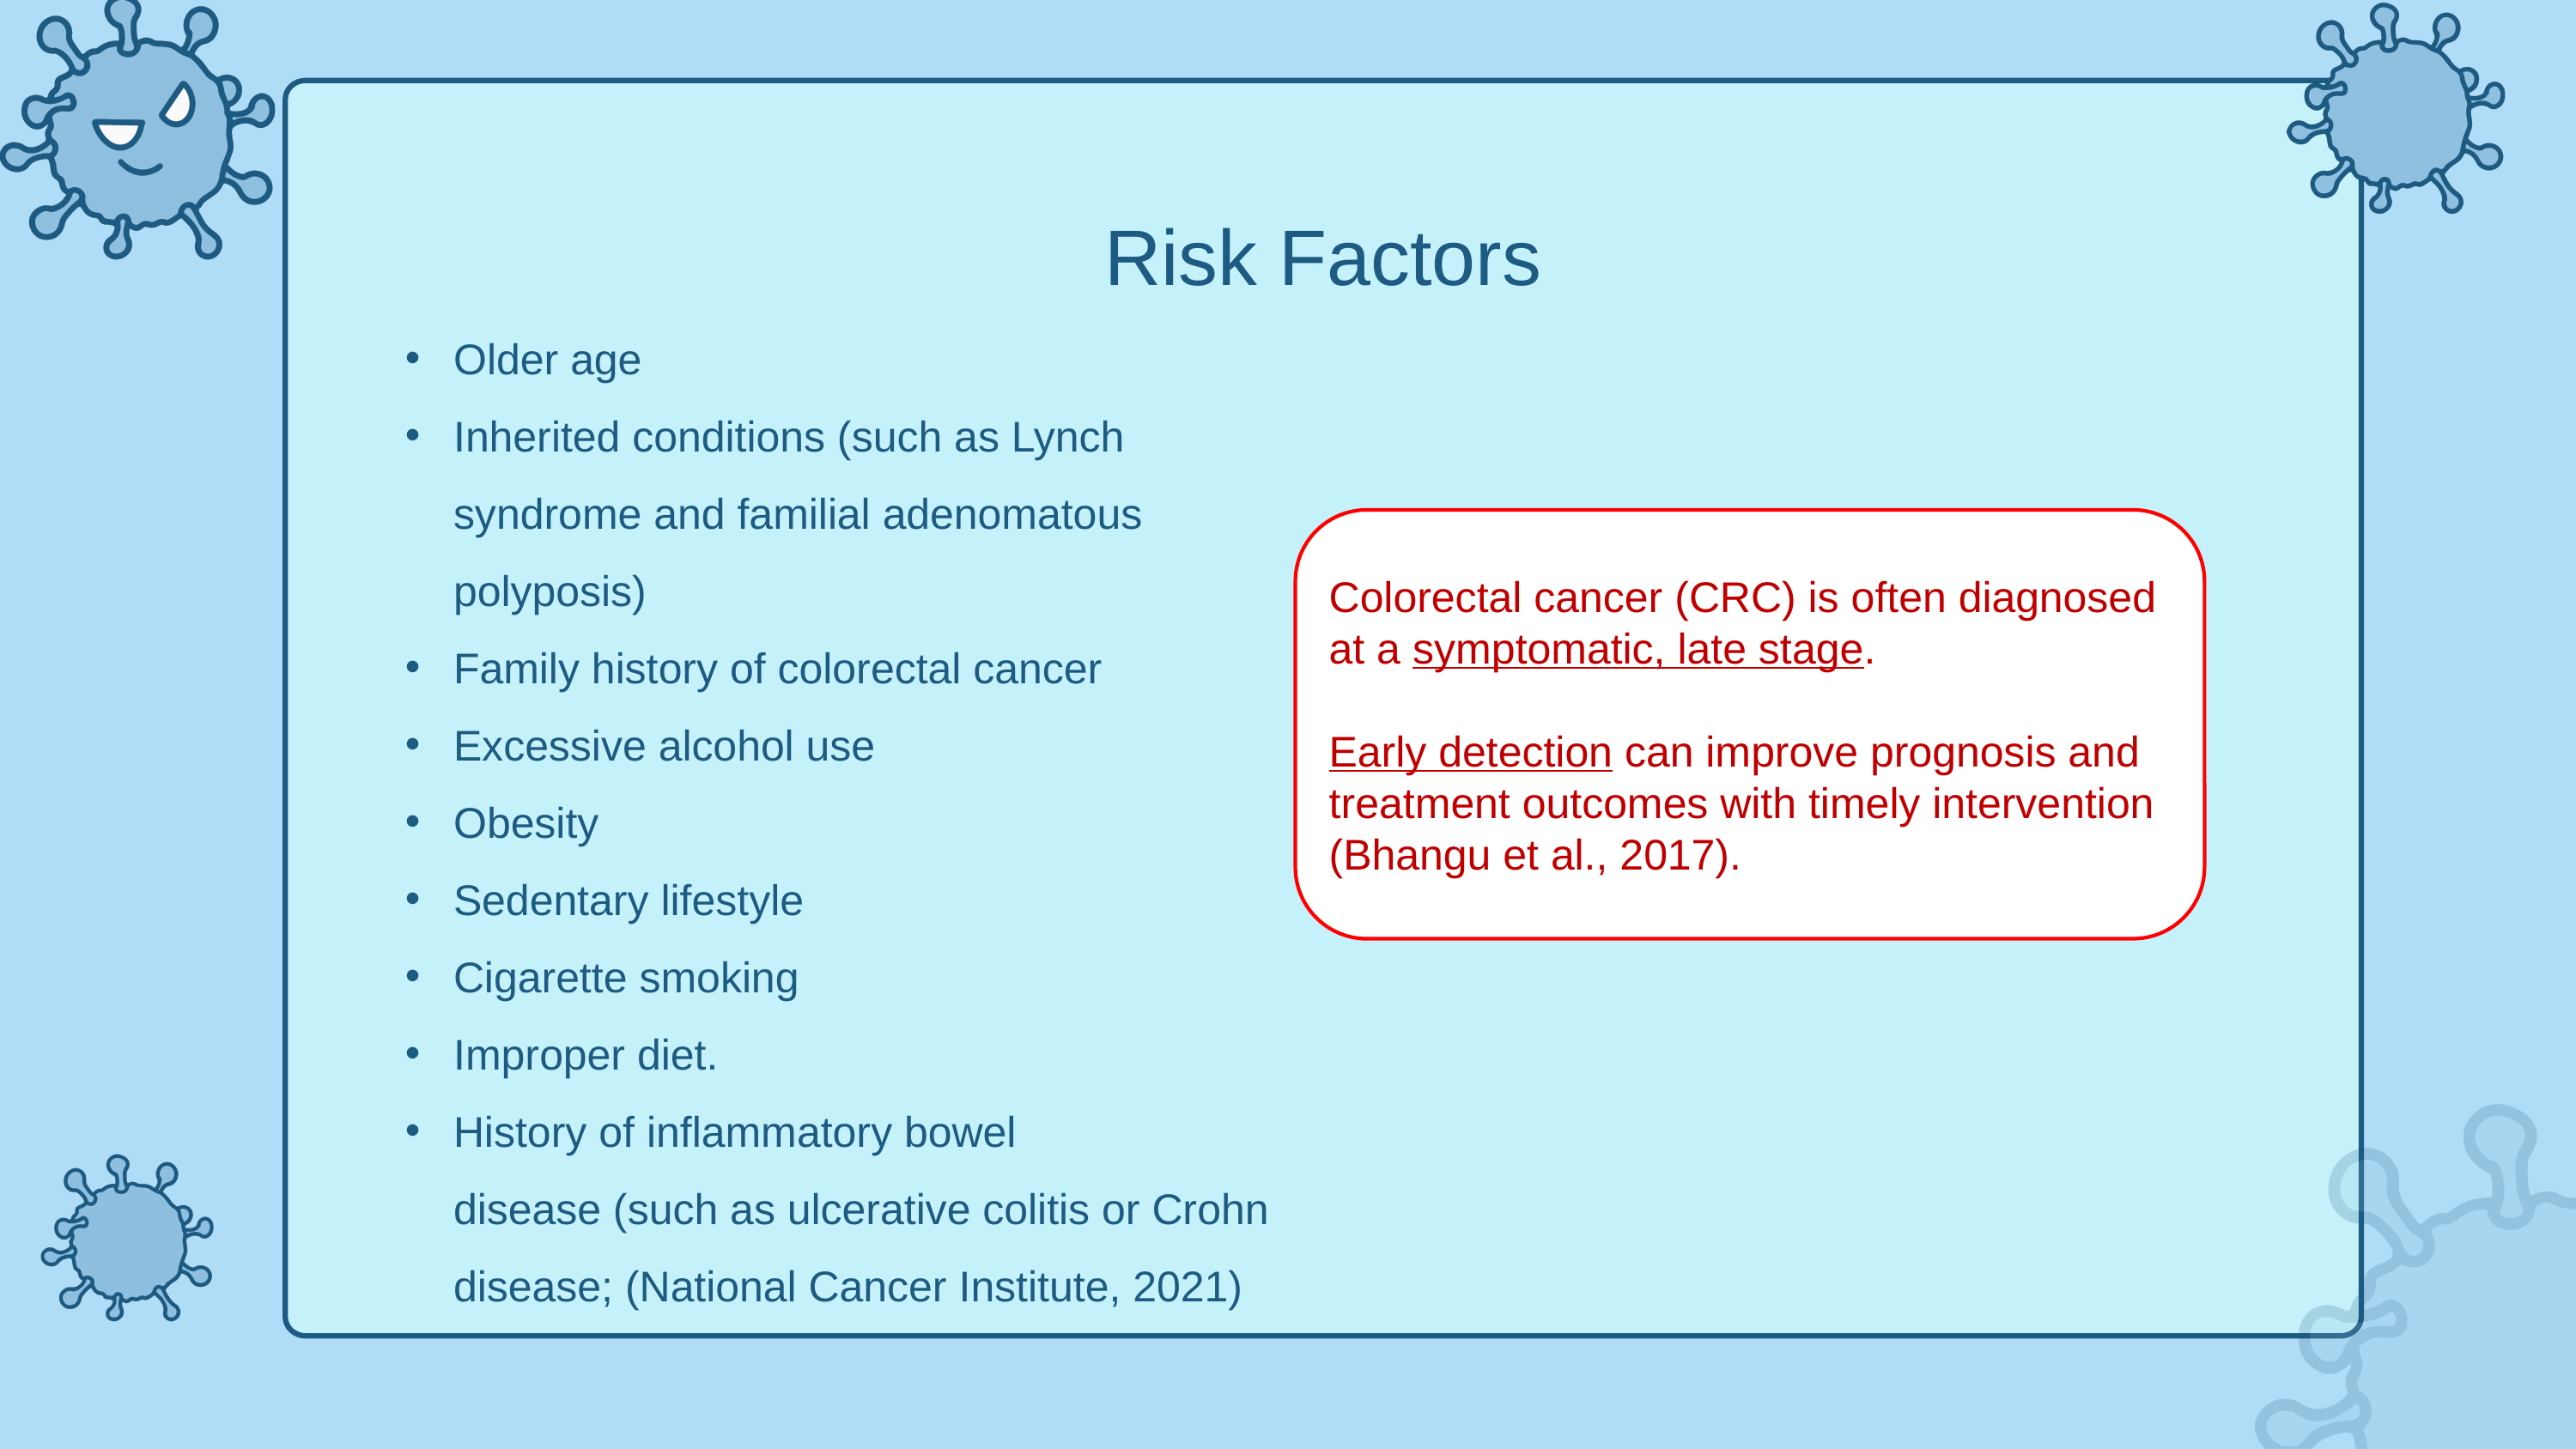

Risk Factors
Older age
Inherited conditions (such as Lynch syndrome and familial adenomatous polyposis)
Family history of colorectal cancer
Excessive alcohol use
Obesity
Sedentary lifestyle
Cigarette smoking
Improper diet.
History of inflammatory bowel disease (such as ulcerative colitis or Crohn disease; (National Cancer Institute, 2021)
Colorectal cancer (CRC) is often diagnosed at a symptomatic, late stage.

Early detection can improve prognosis and treatment outcomes with timely intervention (Bhangu et al., 2017).